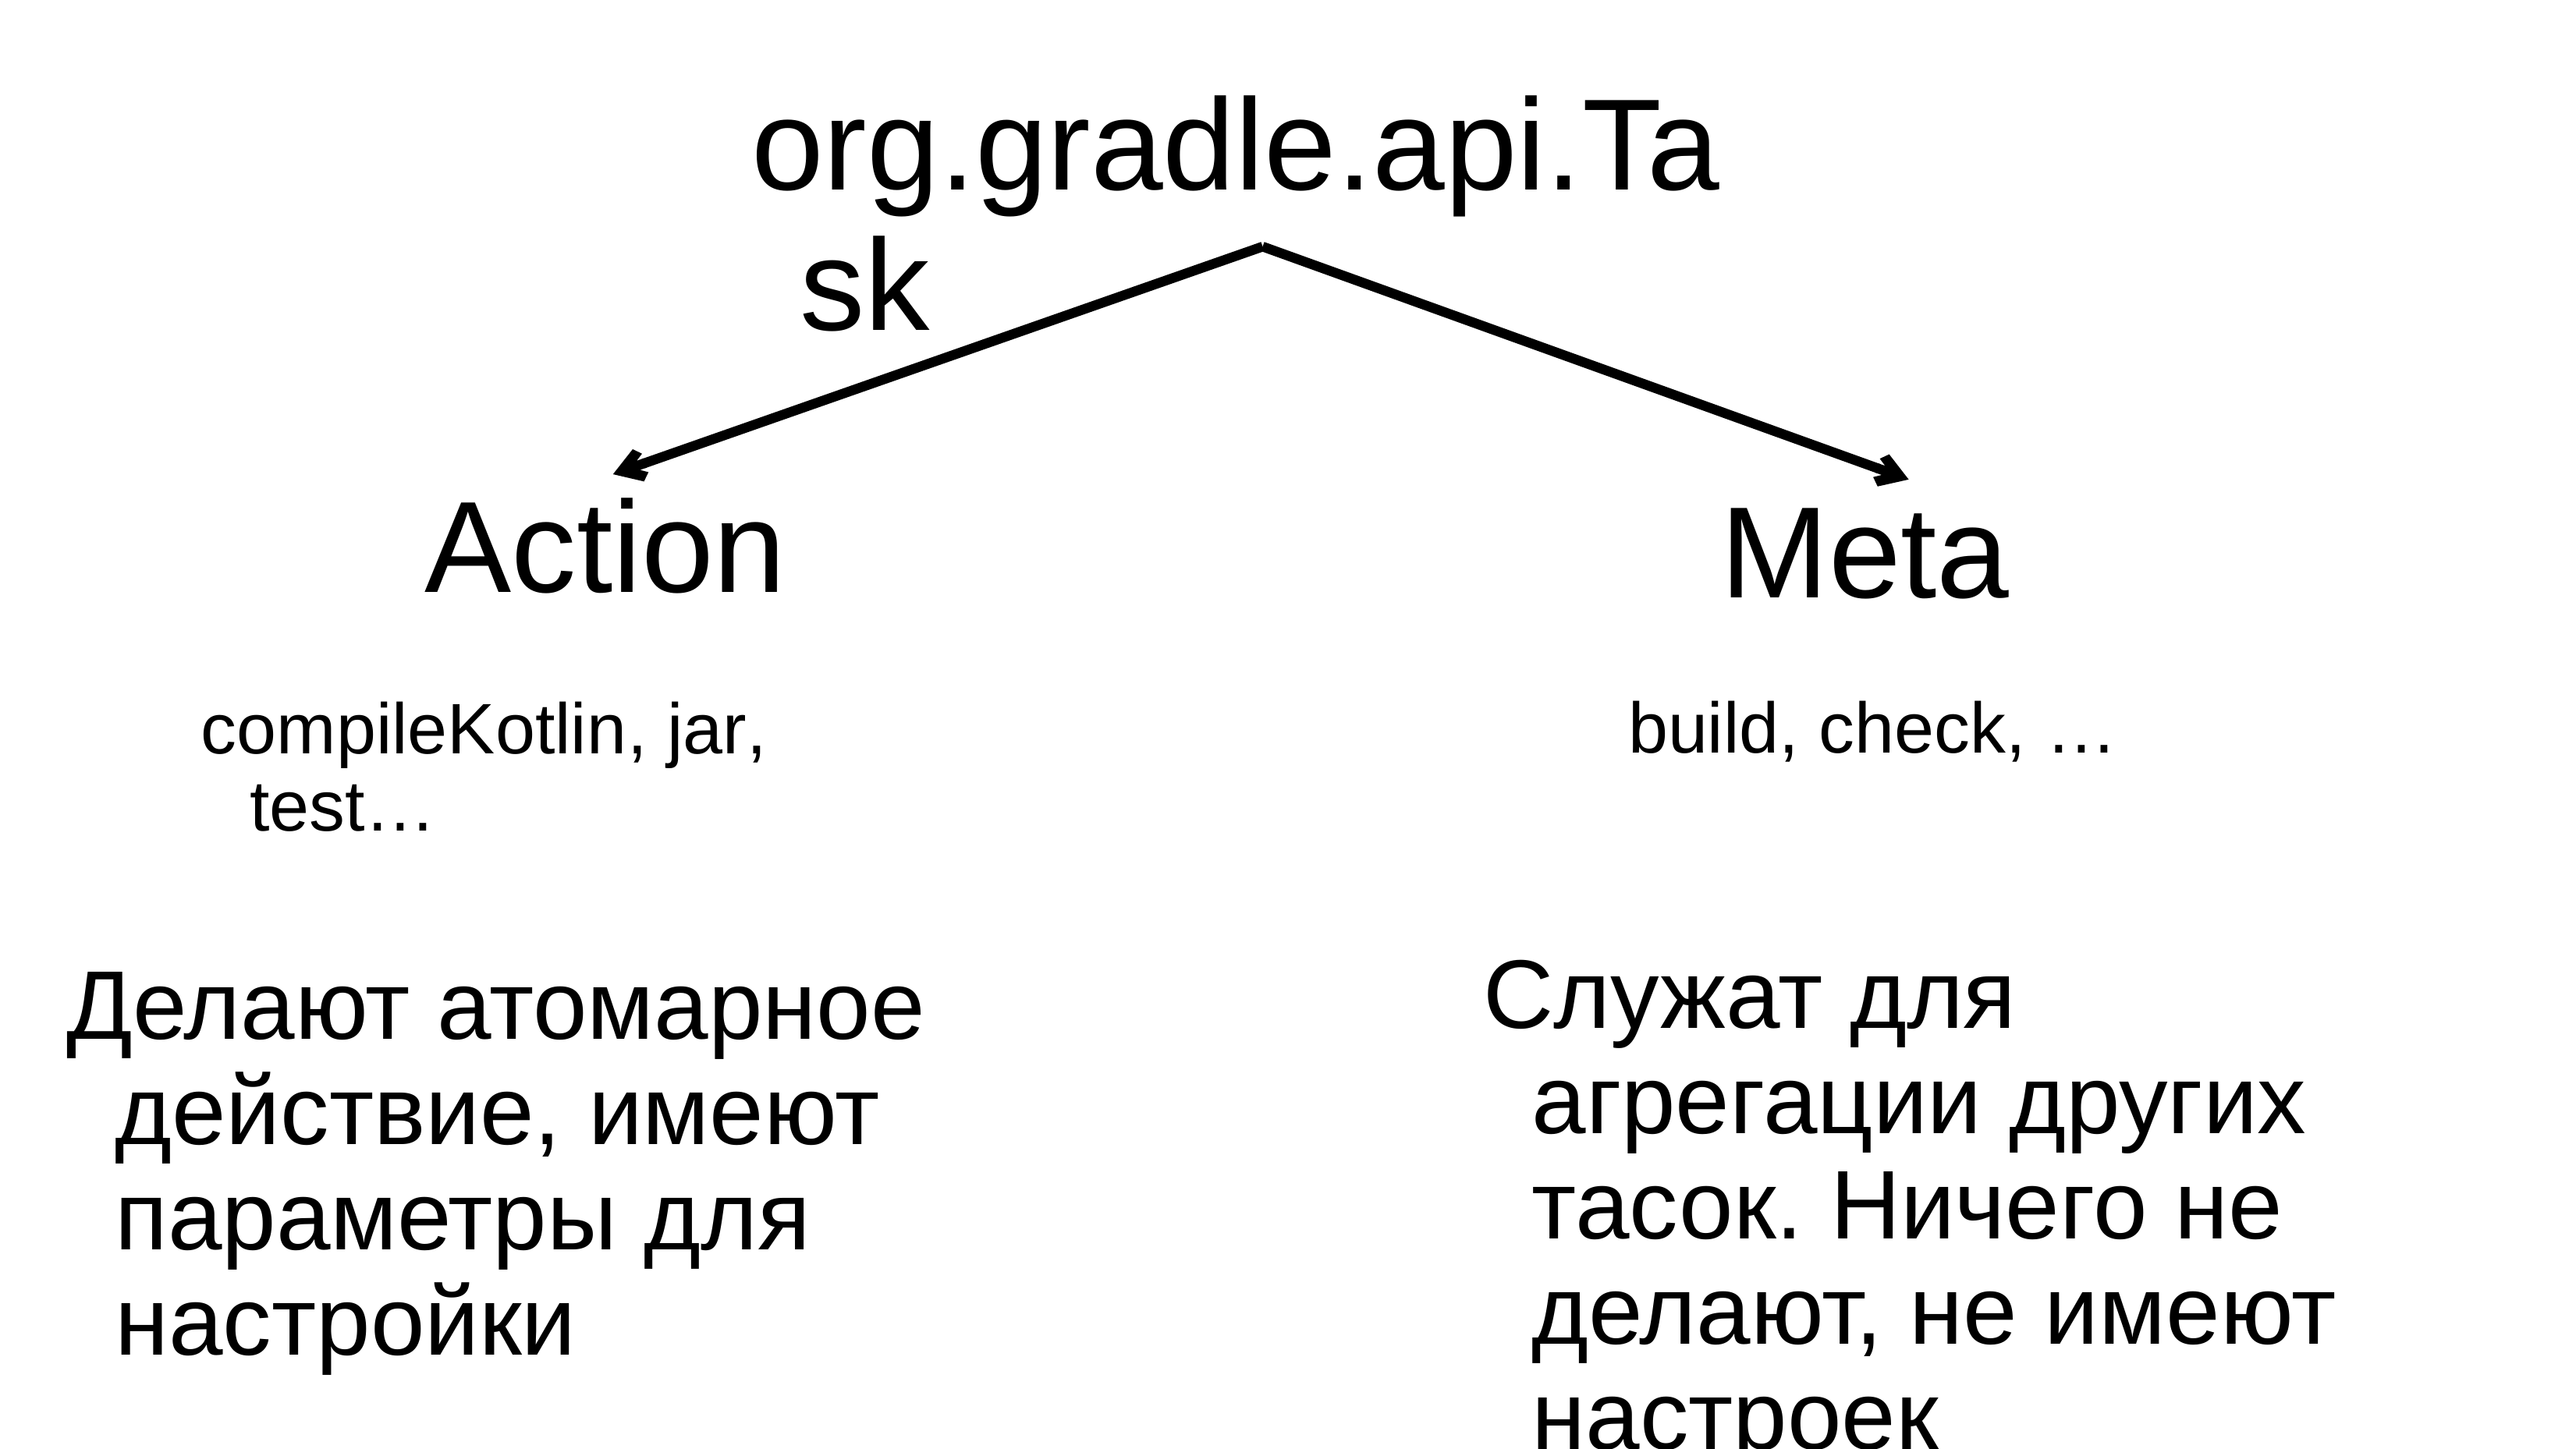

org.gradle.api.Task
Action
Meta
build, check, …
compileKotlin, jar, test…
Служат для агрегации других тасок. Ничего не делают, не имеют настроек
Делают атомарное действие, имеют параметры для настройки